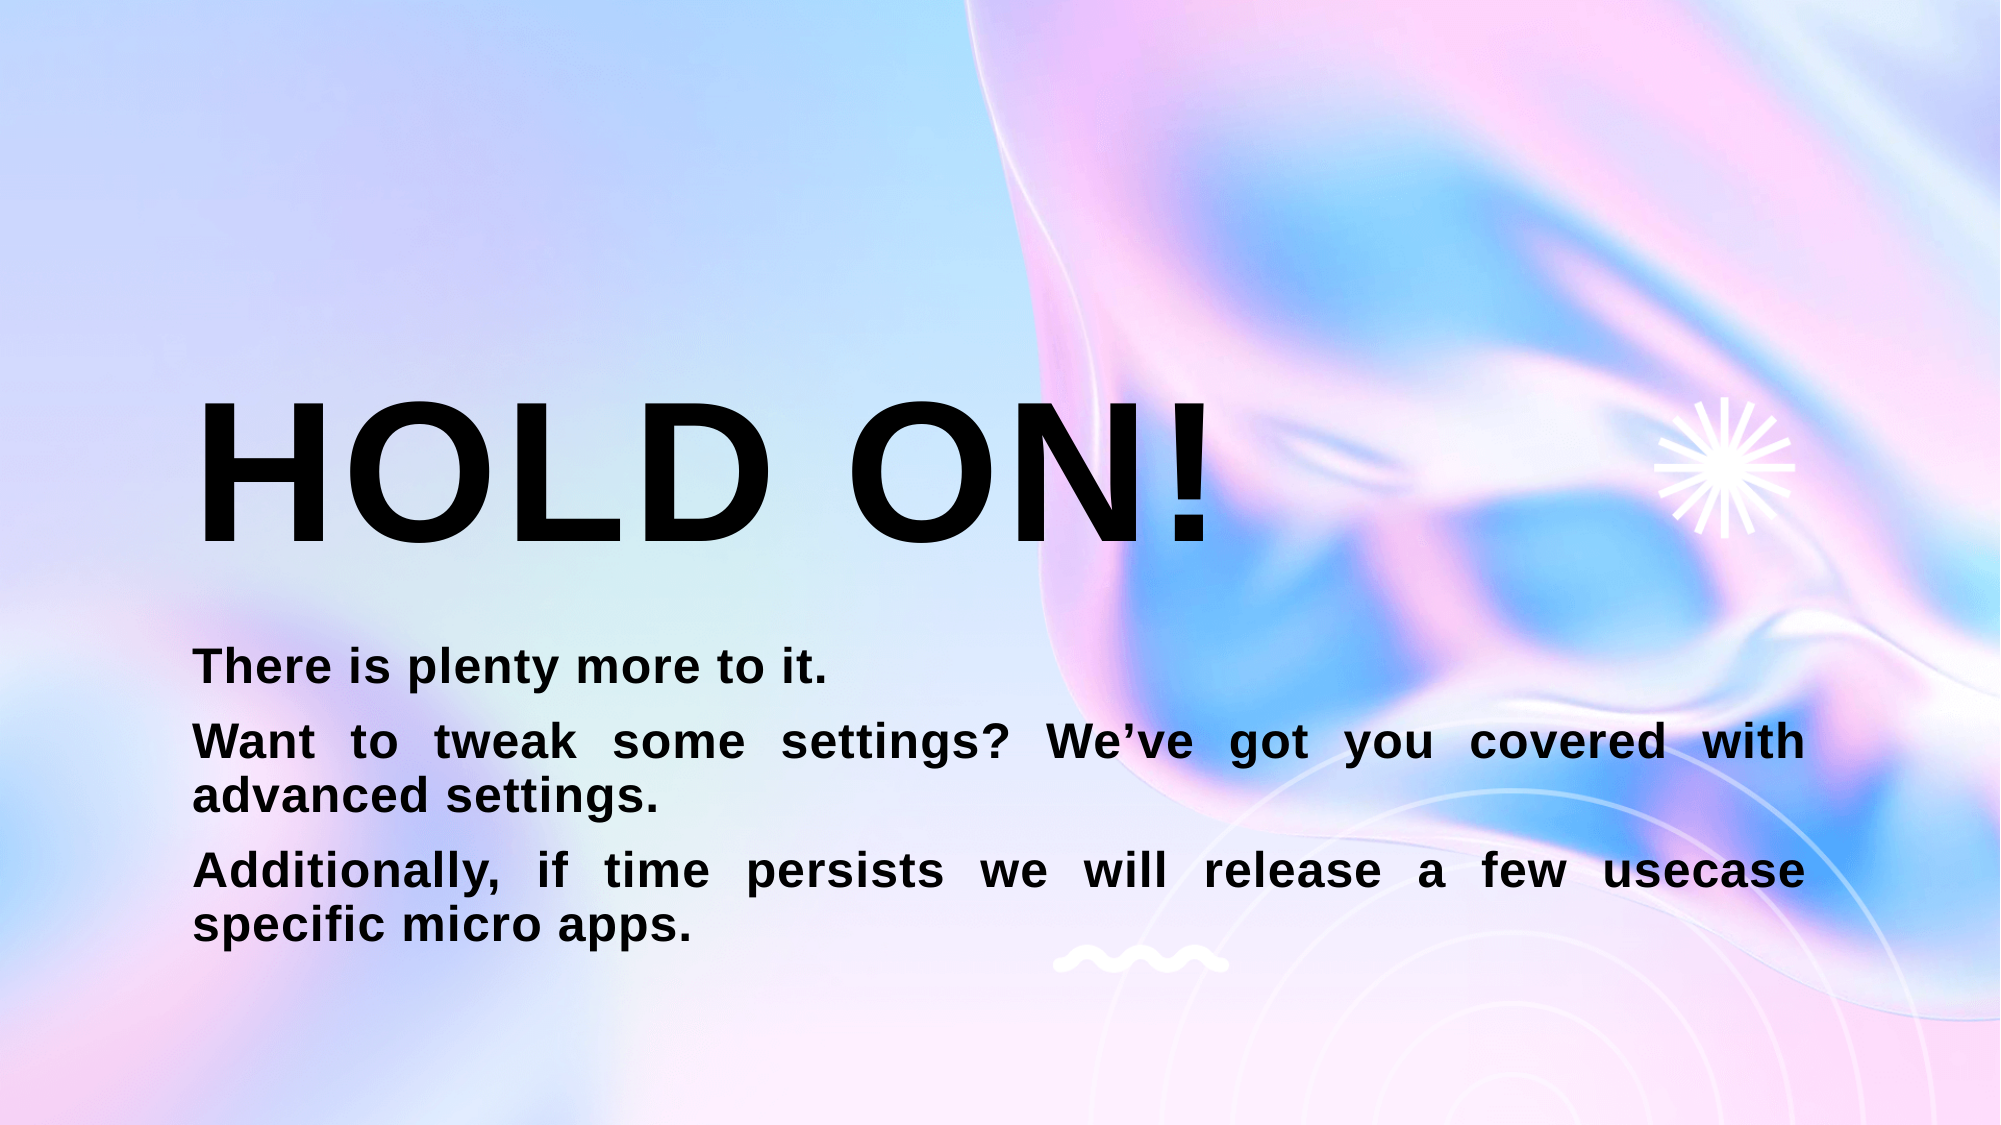

# Hold on!
There is plenty more to it.
Want to tweak some settings? We’ve got you covered with advanced settings.
Additionally, if time persists we will release a few usecase specific micro apps.